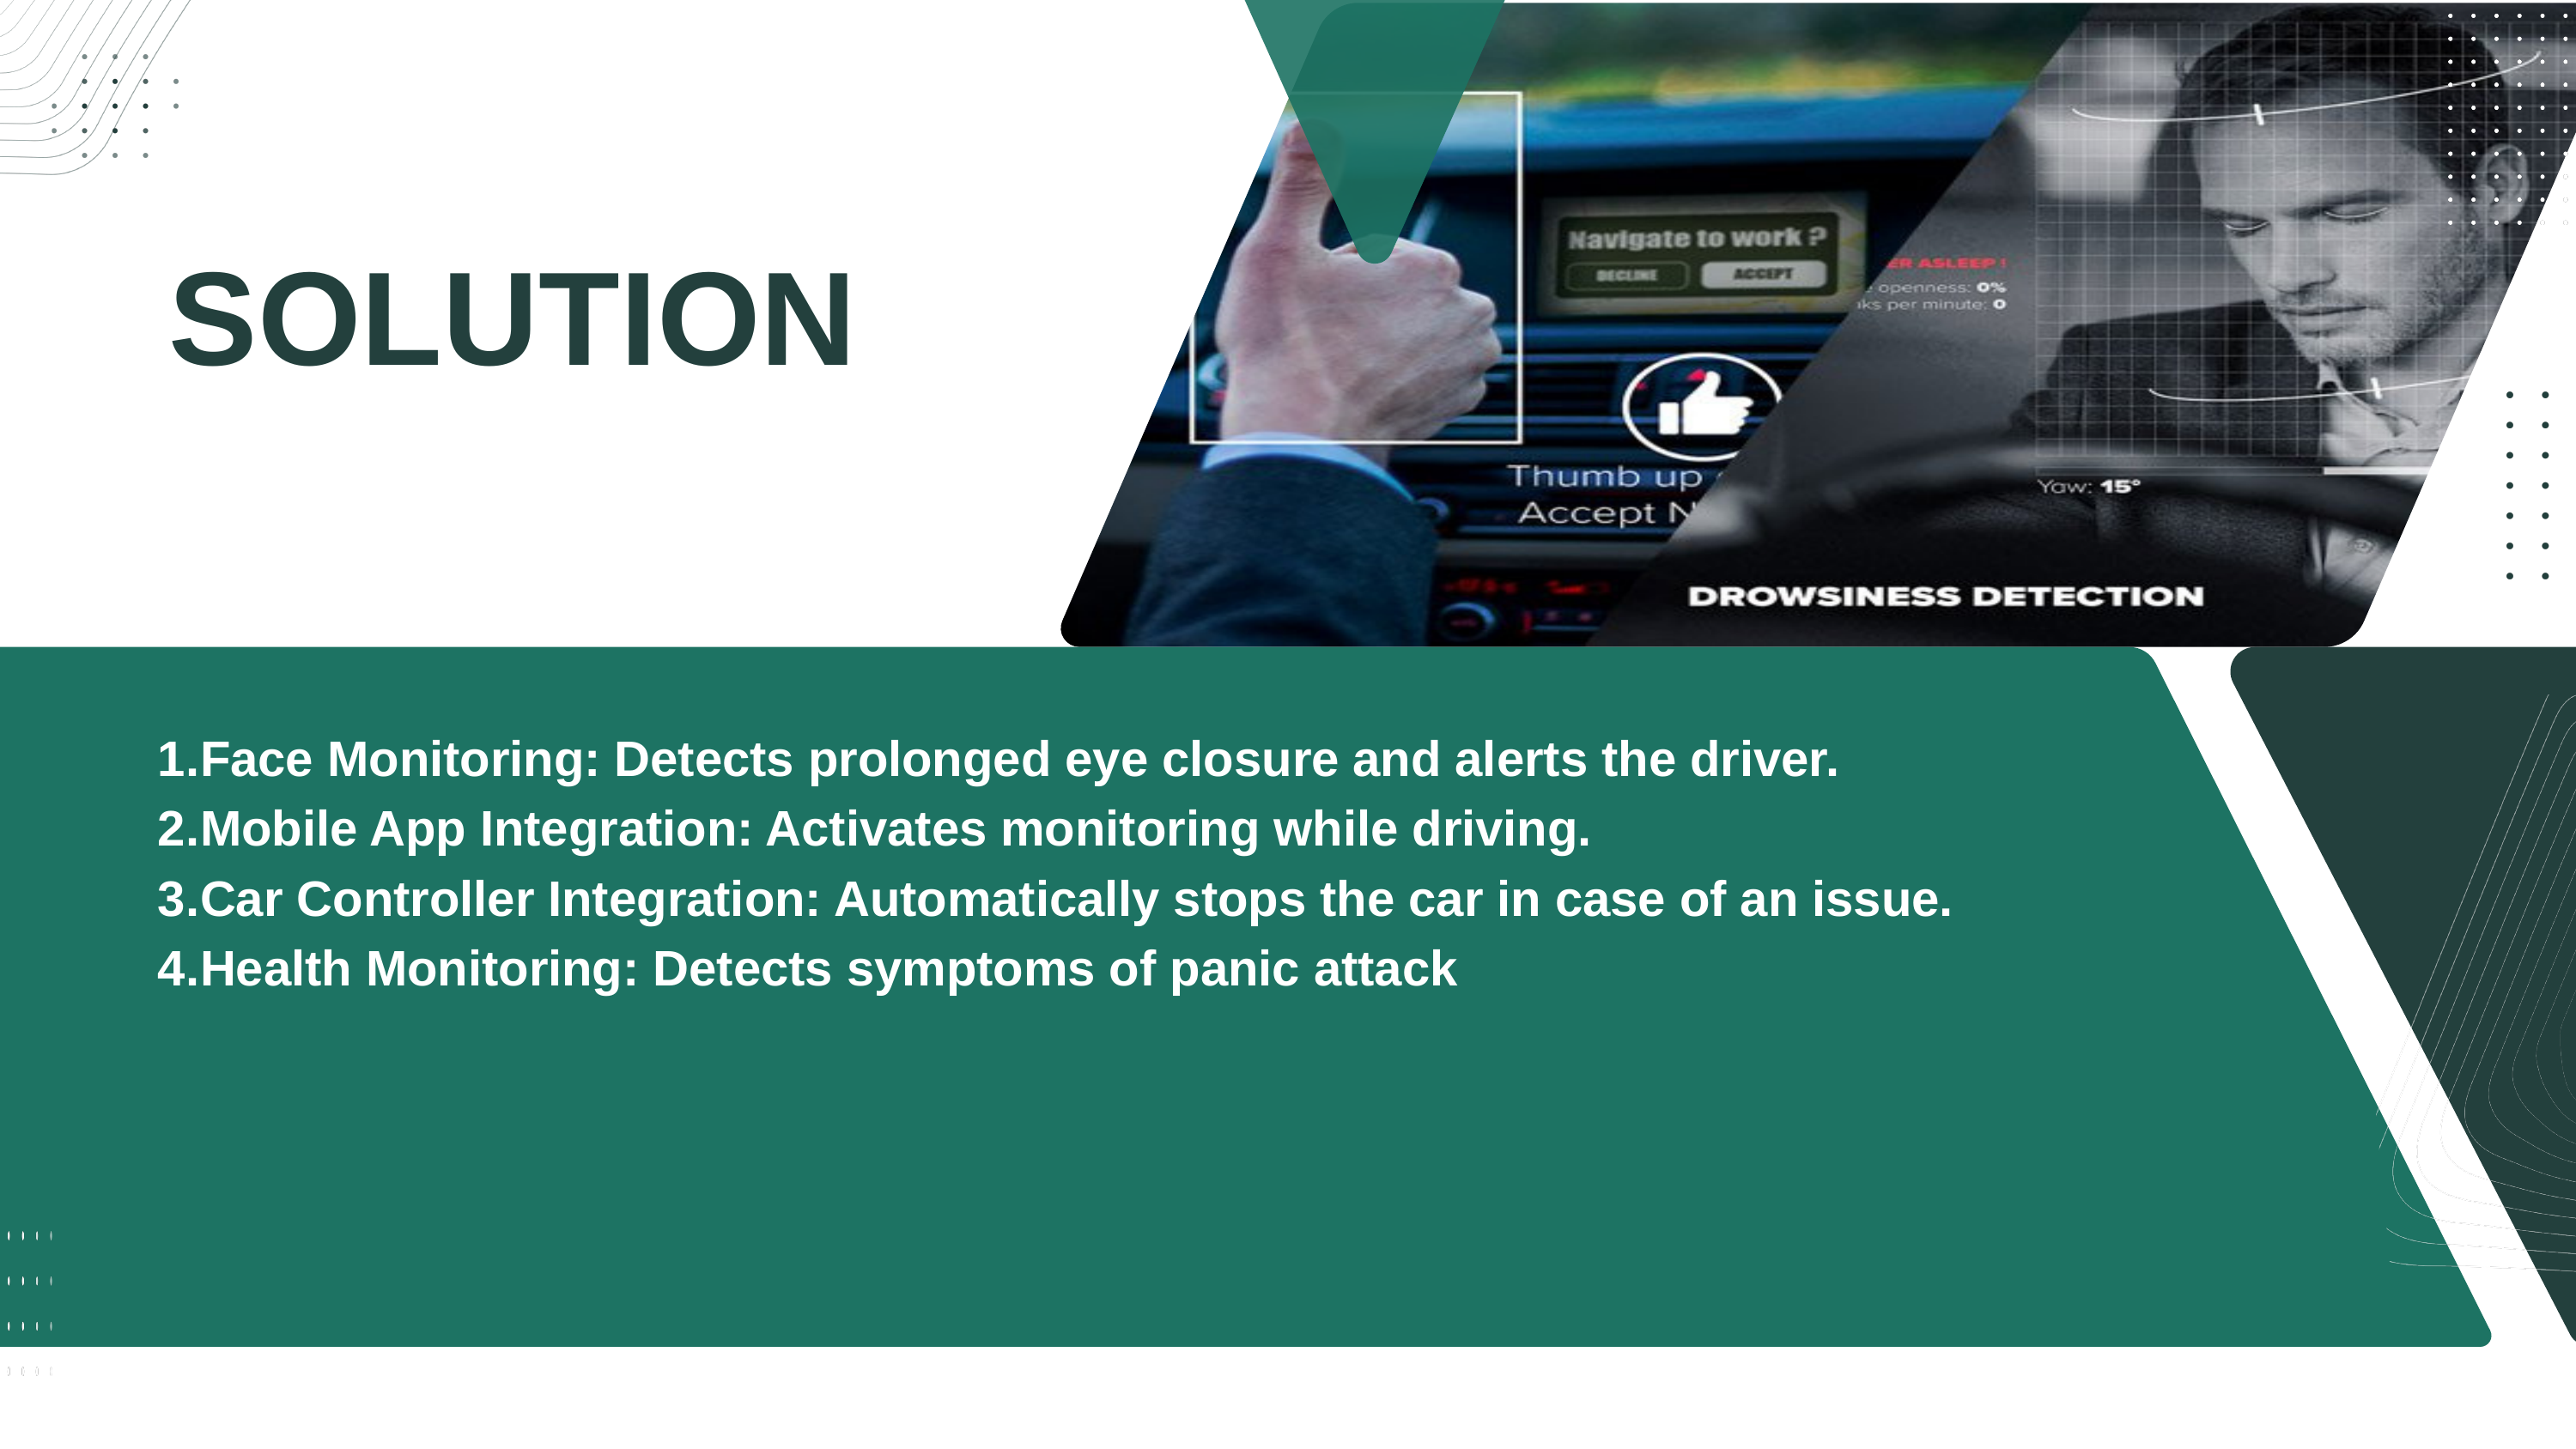

SOLUTION

Face Monitoring: Detects prolonged eye closure and alerts the driver.
Mobile App Integration: Activates monitoring while driving.
Car Controller Integration: Automatically stops the car in case of an issue.
Health Monitoring: Detects symptoms of panic attack